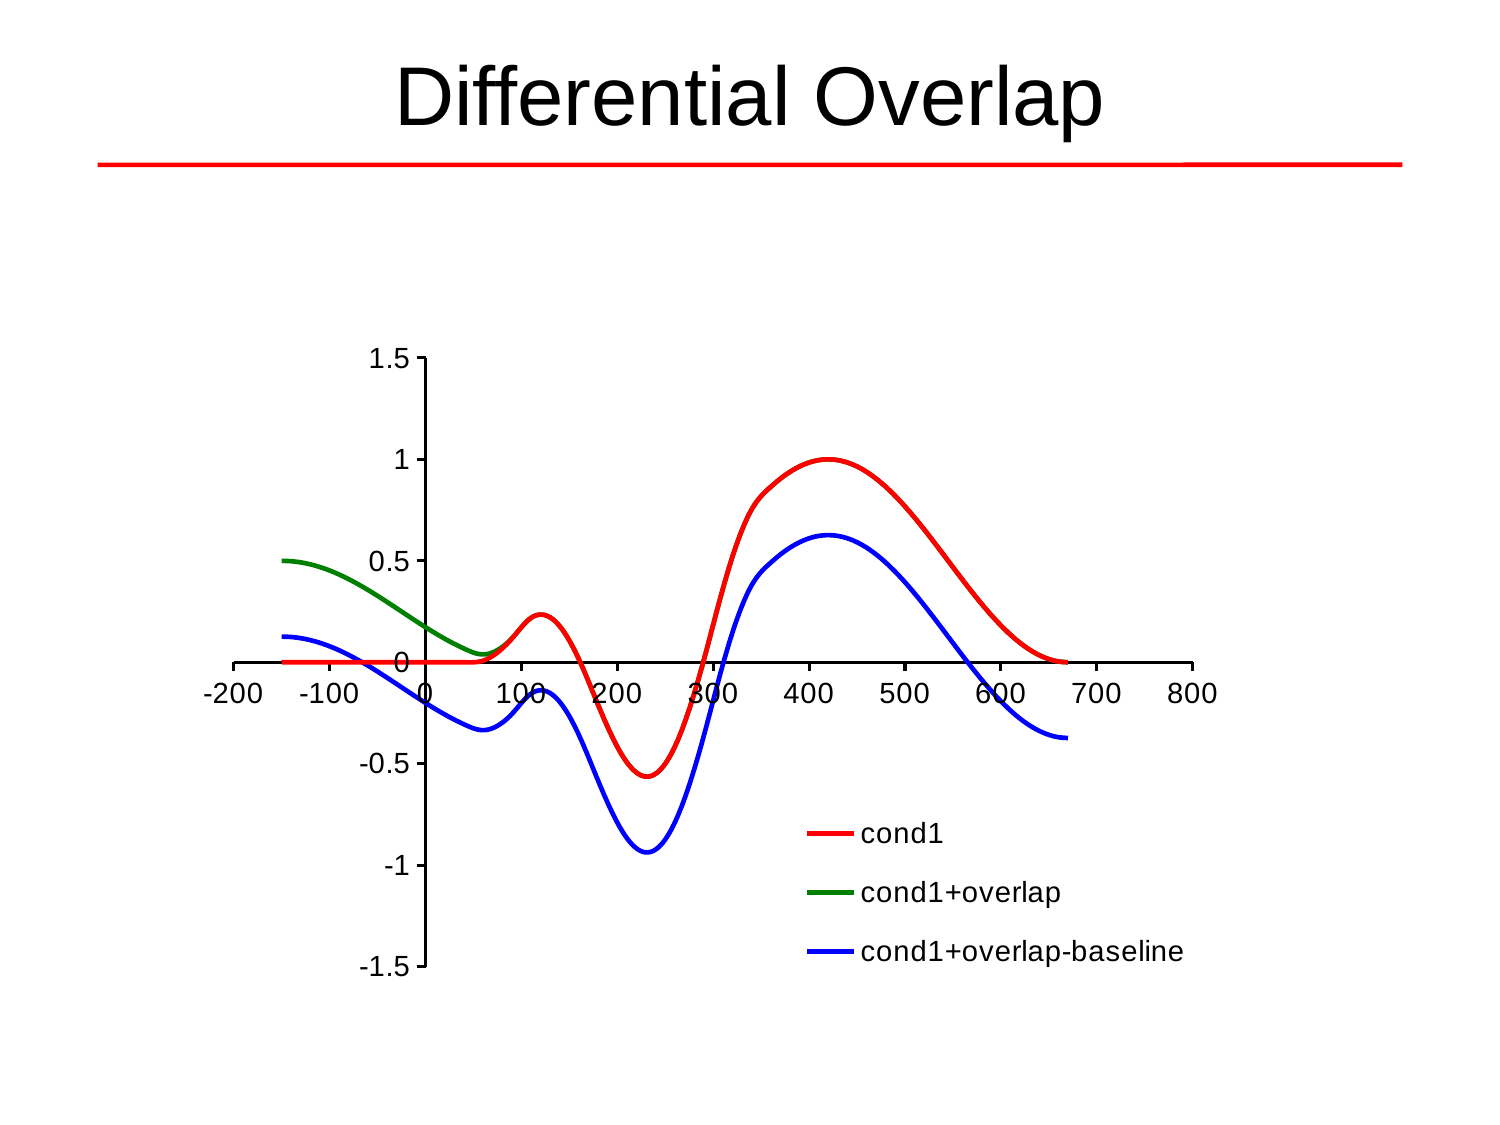

# Differential Overlap

### Chart

| Category | cond1 | cond1+overlap | cond1+overlap-baseline |
|---|---|---|---|